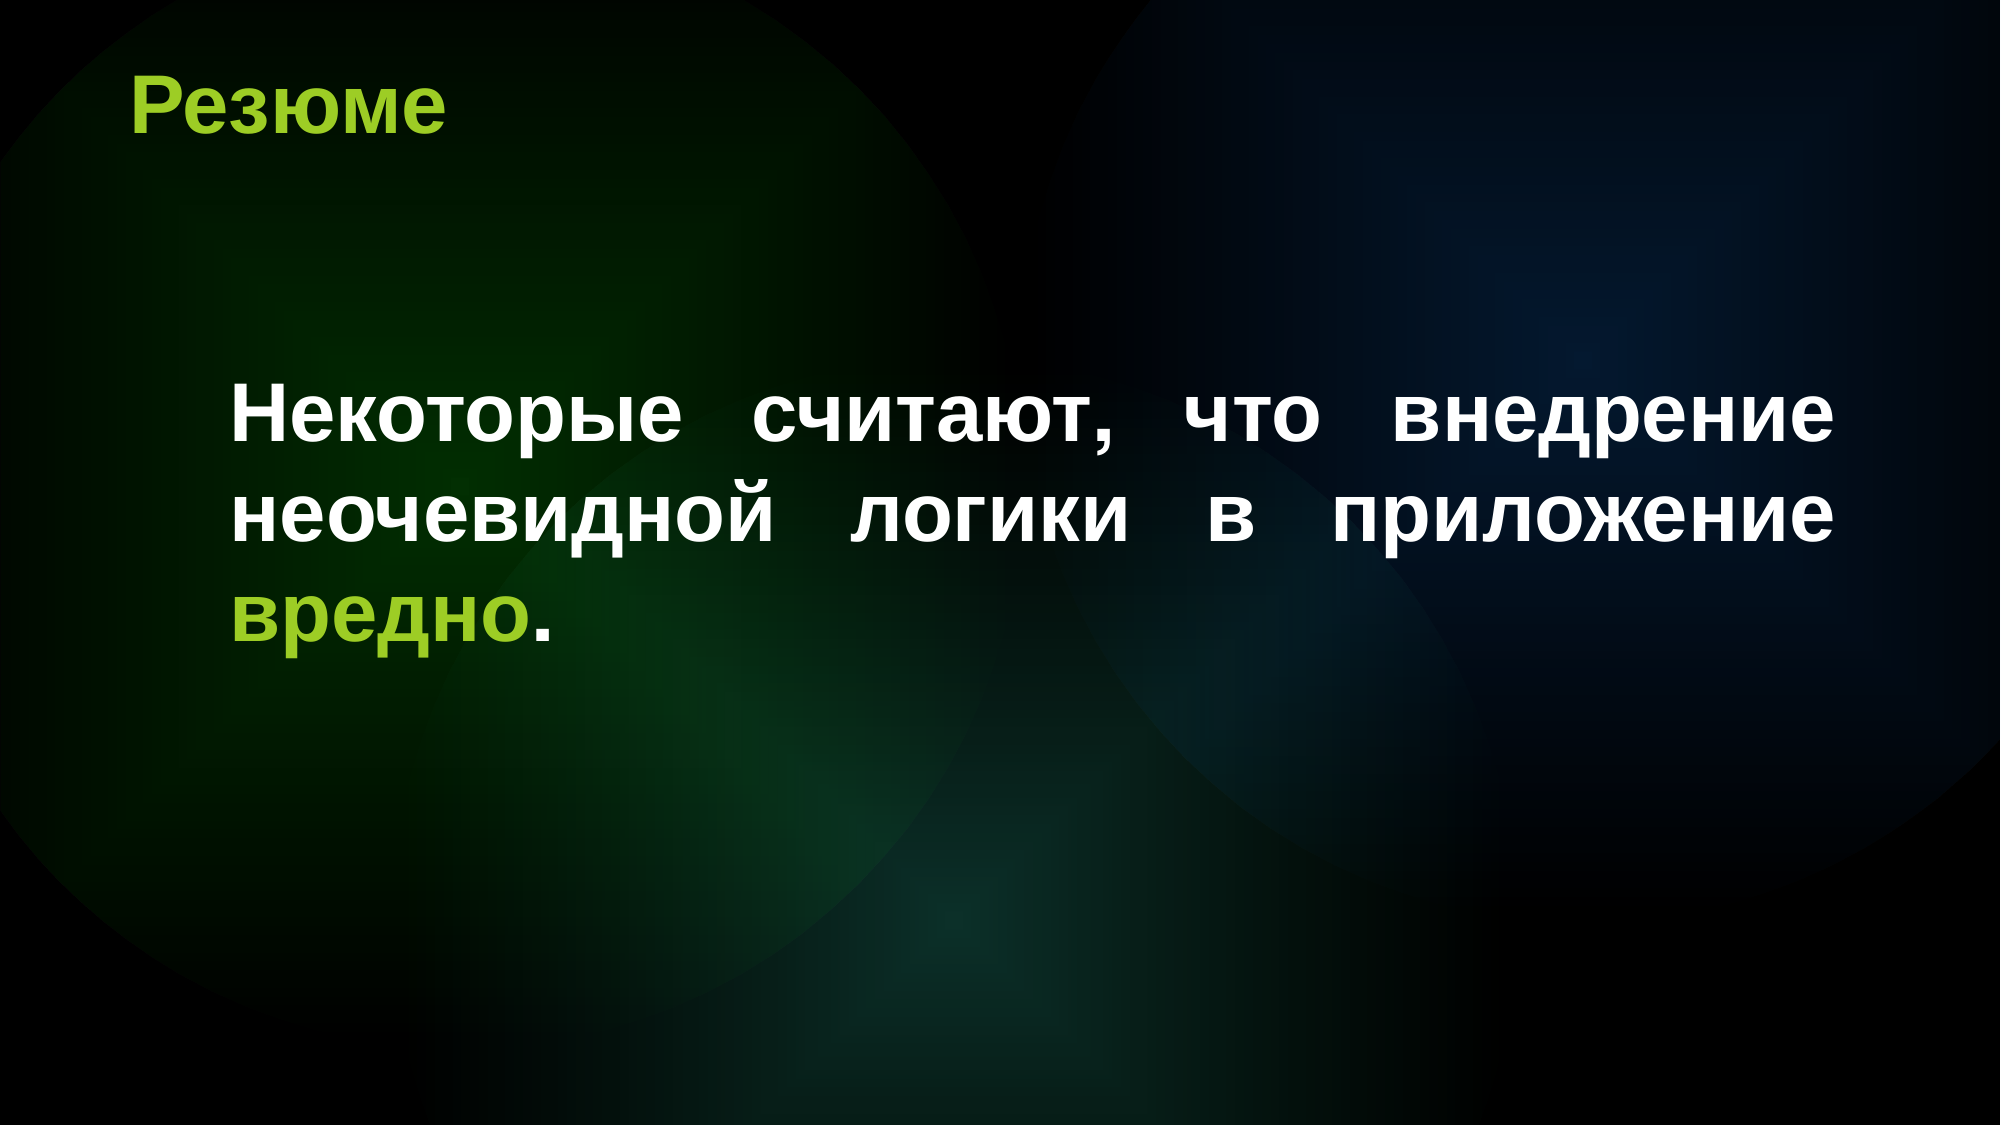

Резюме
Некоторые считают, что внедрение неочевидной логики в приложение вредно.